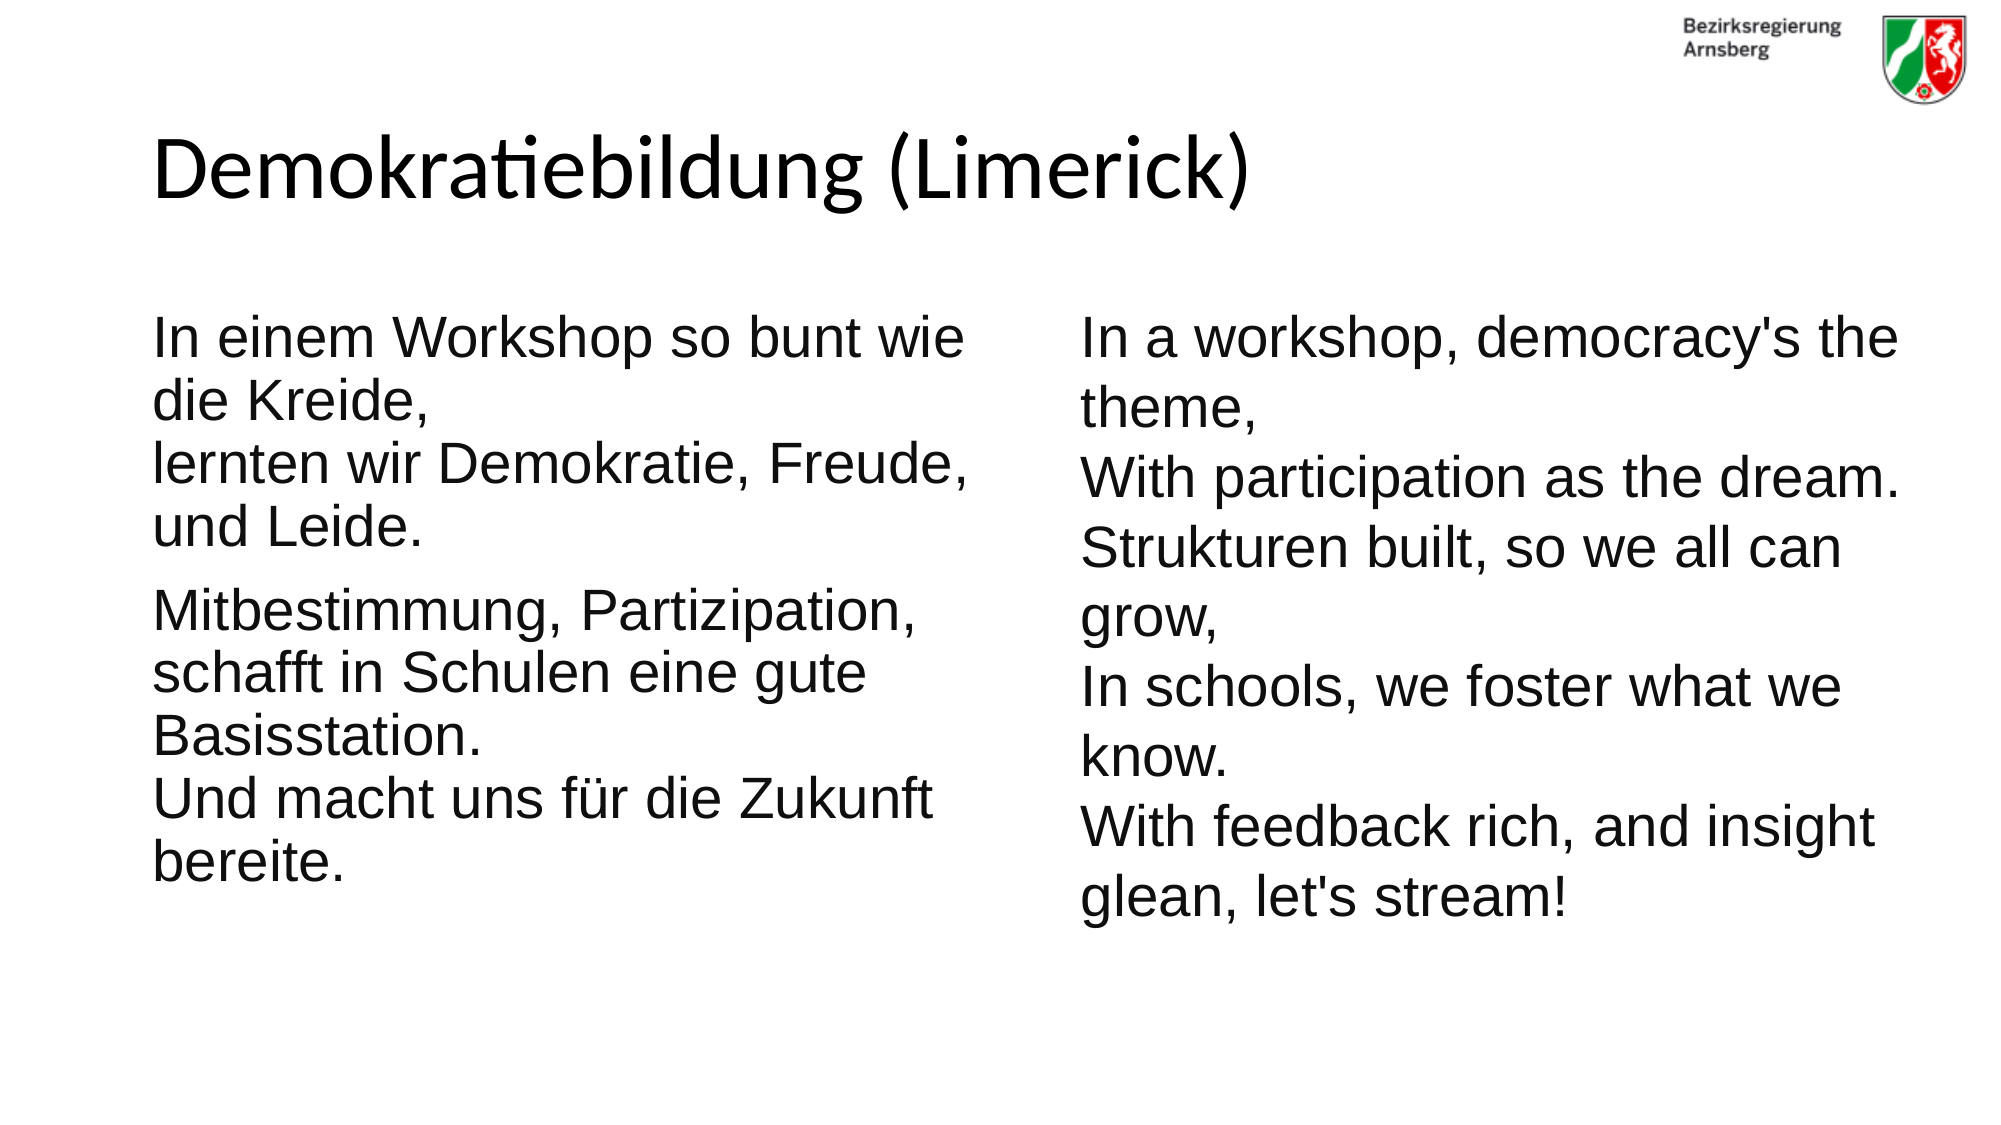

# Demokratiebildung (Limerick)
In a workshop, democracy's the theme,
With participation as the dream.
Strukturen built, so we all can grow,
In schools, we foster what we know.
With feedback rich, and insight glean, let's stream!
In einem Workshop so bunt wie die Kreide,
lernten wir Demokratie, Freude, und Leide.
Mitbestimmung, Partizipation, schafft in Schulen eine gute Basisstation.
Und macht uns für die Zukunft bereite.